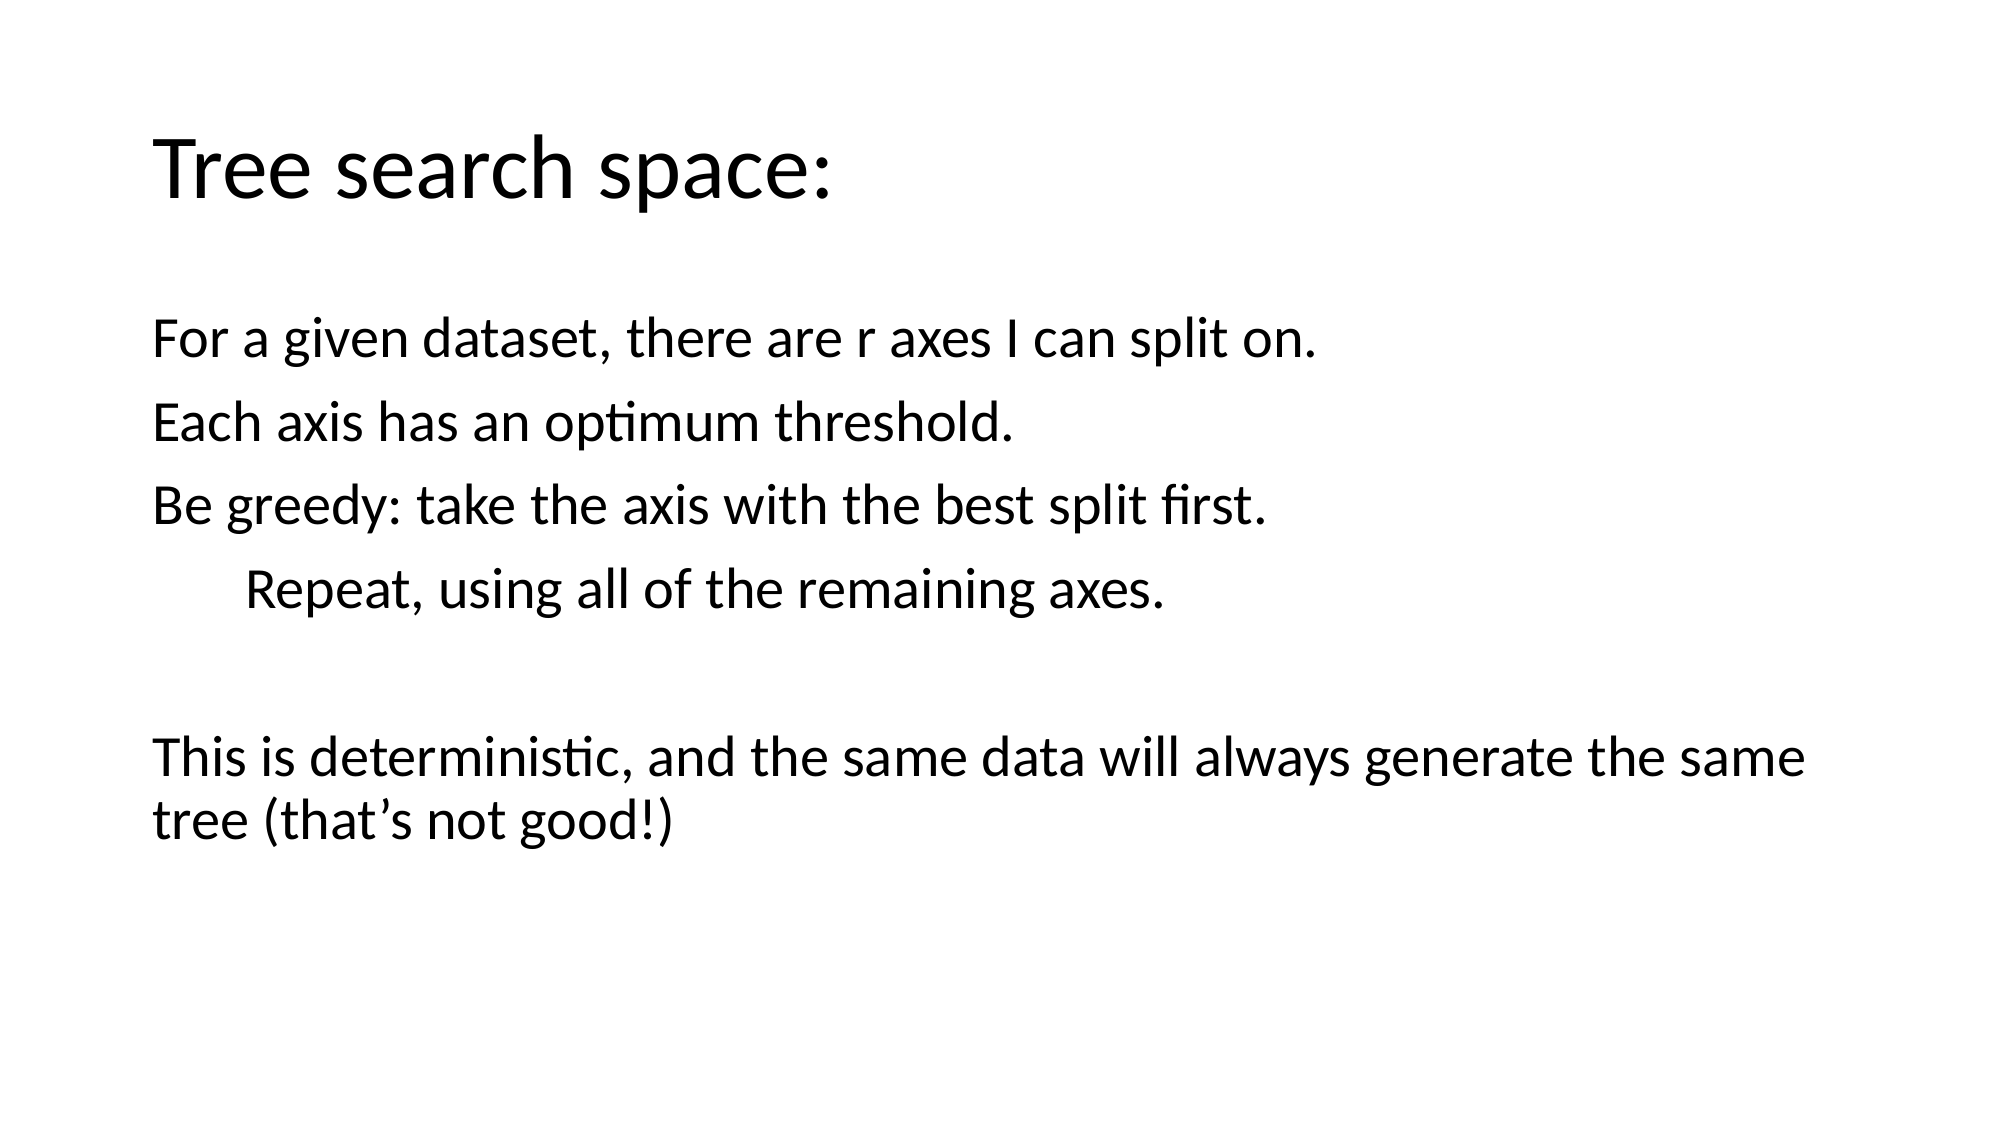

# Tree search space:
For a given dataset, there are r axes I can split on.
Each axis has an optimum threshold.
Be greedy: take the axis with the best split first.
       Repeat, using all of the remaining axes.

This is deterministic, and the same data will always generate the same tree (that’s not good!)